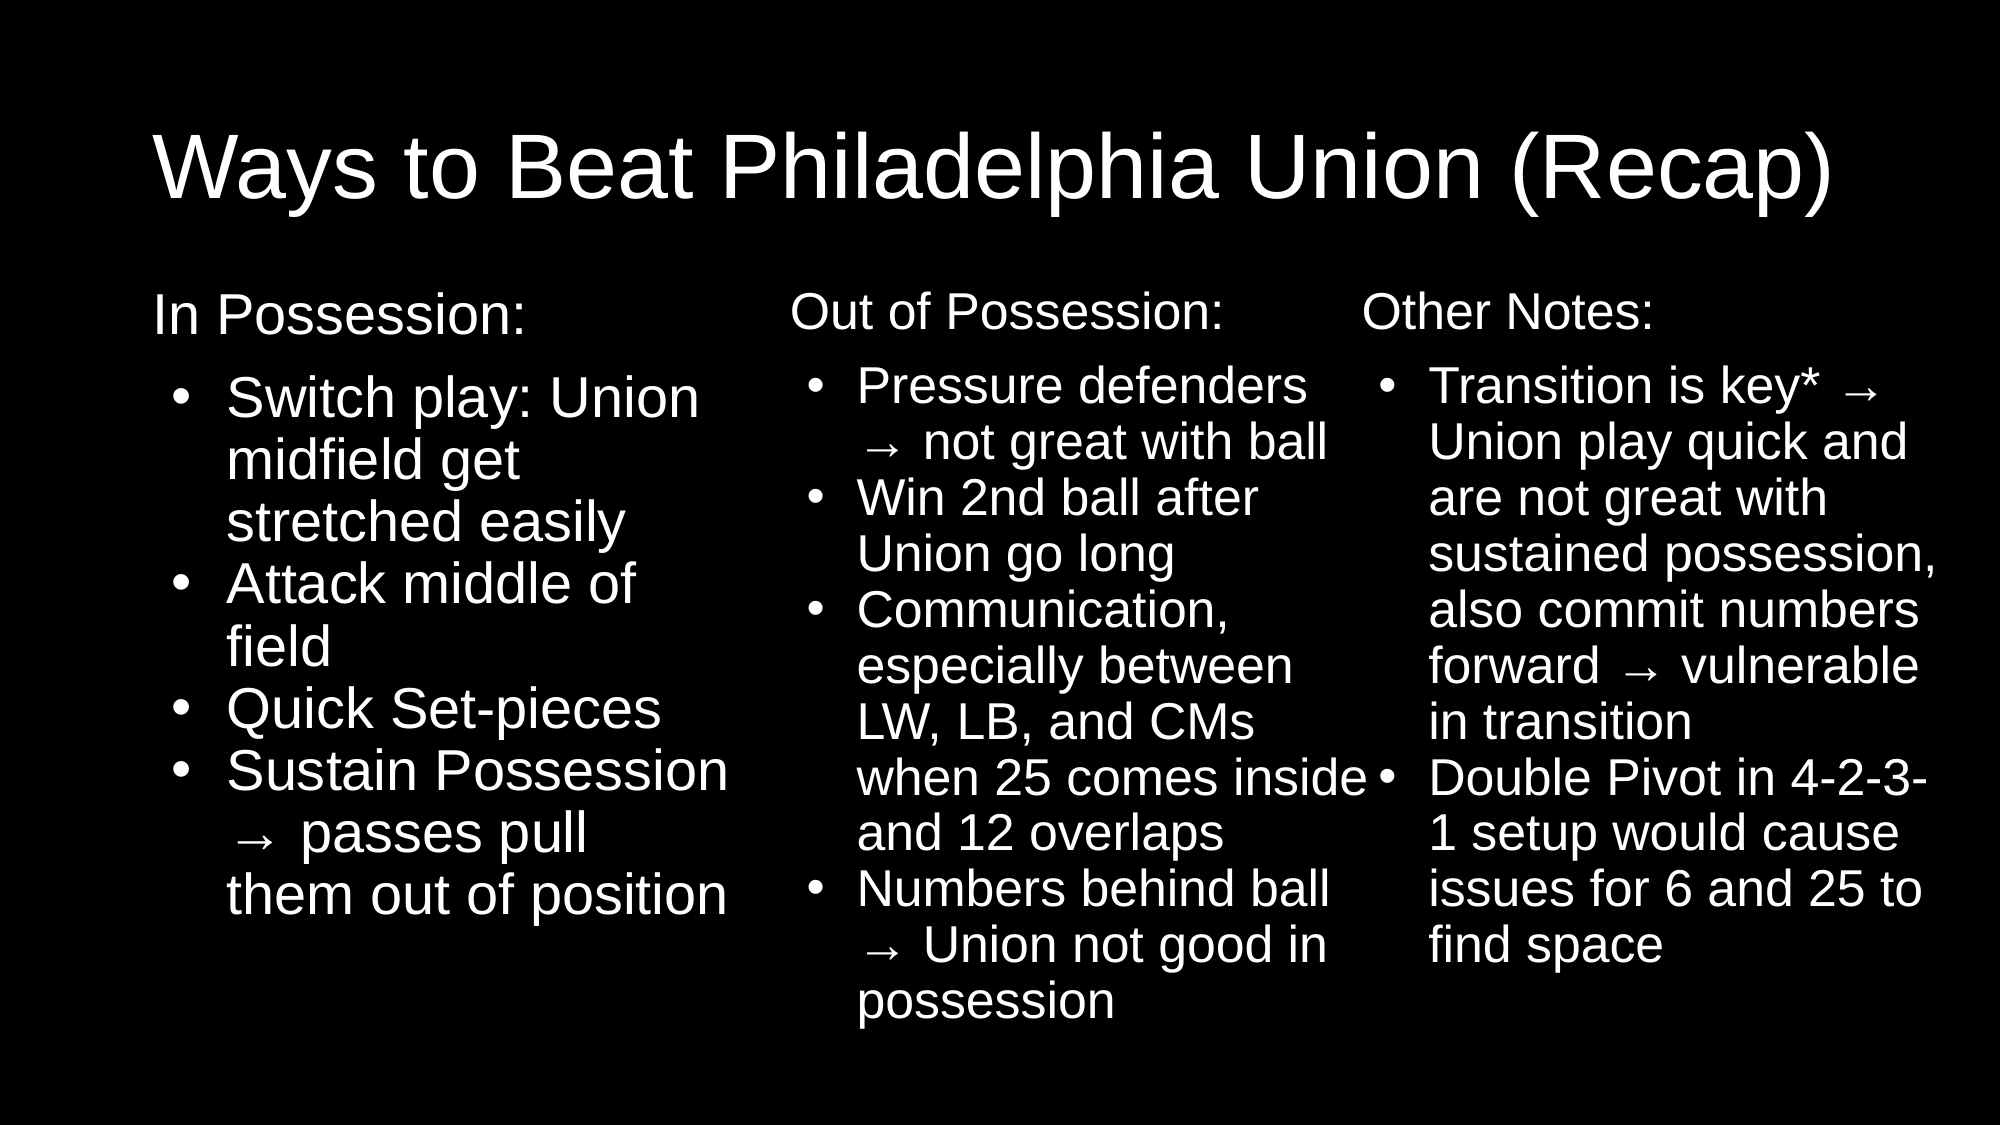

# Ways to Beat Philadelphia Union (Recap)
In Possession:
Switch play: Union midfield get stretched easily
Attack middle of field
Quick Set-pieces
Sustain Possession → passes pull them out of position
Out of Possession:
Pressure defenders → not great with ball
Win 2nd ball after Union go long
Communication, especially between LW, LB, and CMs when 25 comes inside and 12 overlaps
Numbers behind ball → Union not good in possession
Other Notes:
Transition is key* → Union play quick and are not great with sustained possession, also commit numbers forward → vulnerable in transition
Double Pivot in 4-2-3-1 setup would cause issues for 6 and 25 to find space